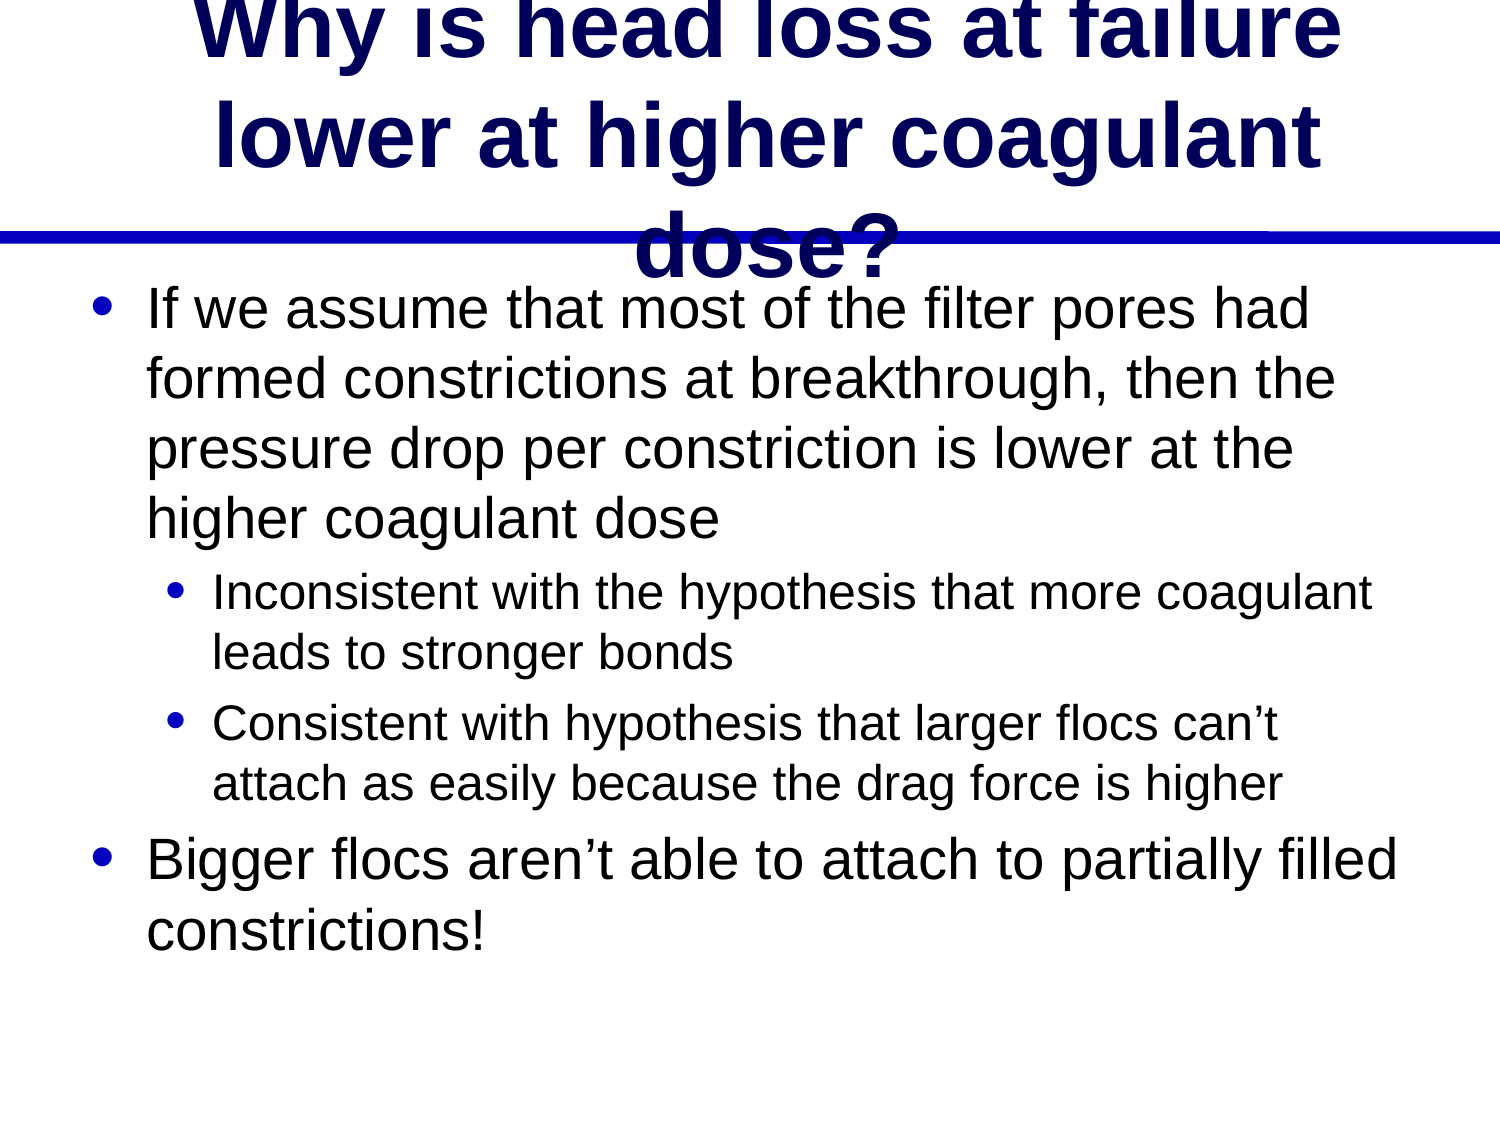

# Why is head loss at failure lower at higher coagulant dose?
If we assume that most of the filter pores had formed constrictions at breakthrough, then the pressure drop per constriction is lower at the higher coagulant dose
Inconsistent with the hypothesis that more coagulant leads to stronger bonds
Consistent with hypothesis that larger flocs can’t attach as easily because the drag force is higher
Bigger flocs aren’t able to attach to partially filled constrictions!